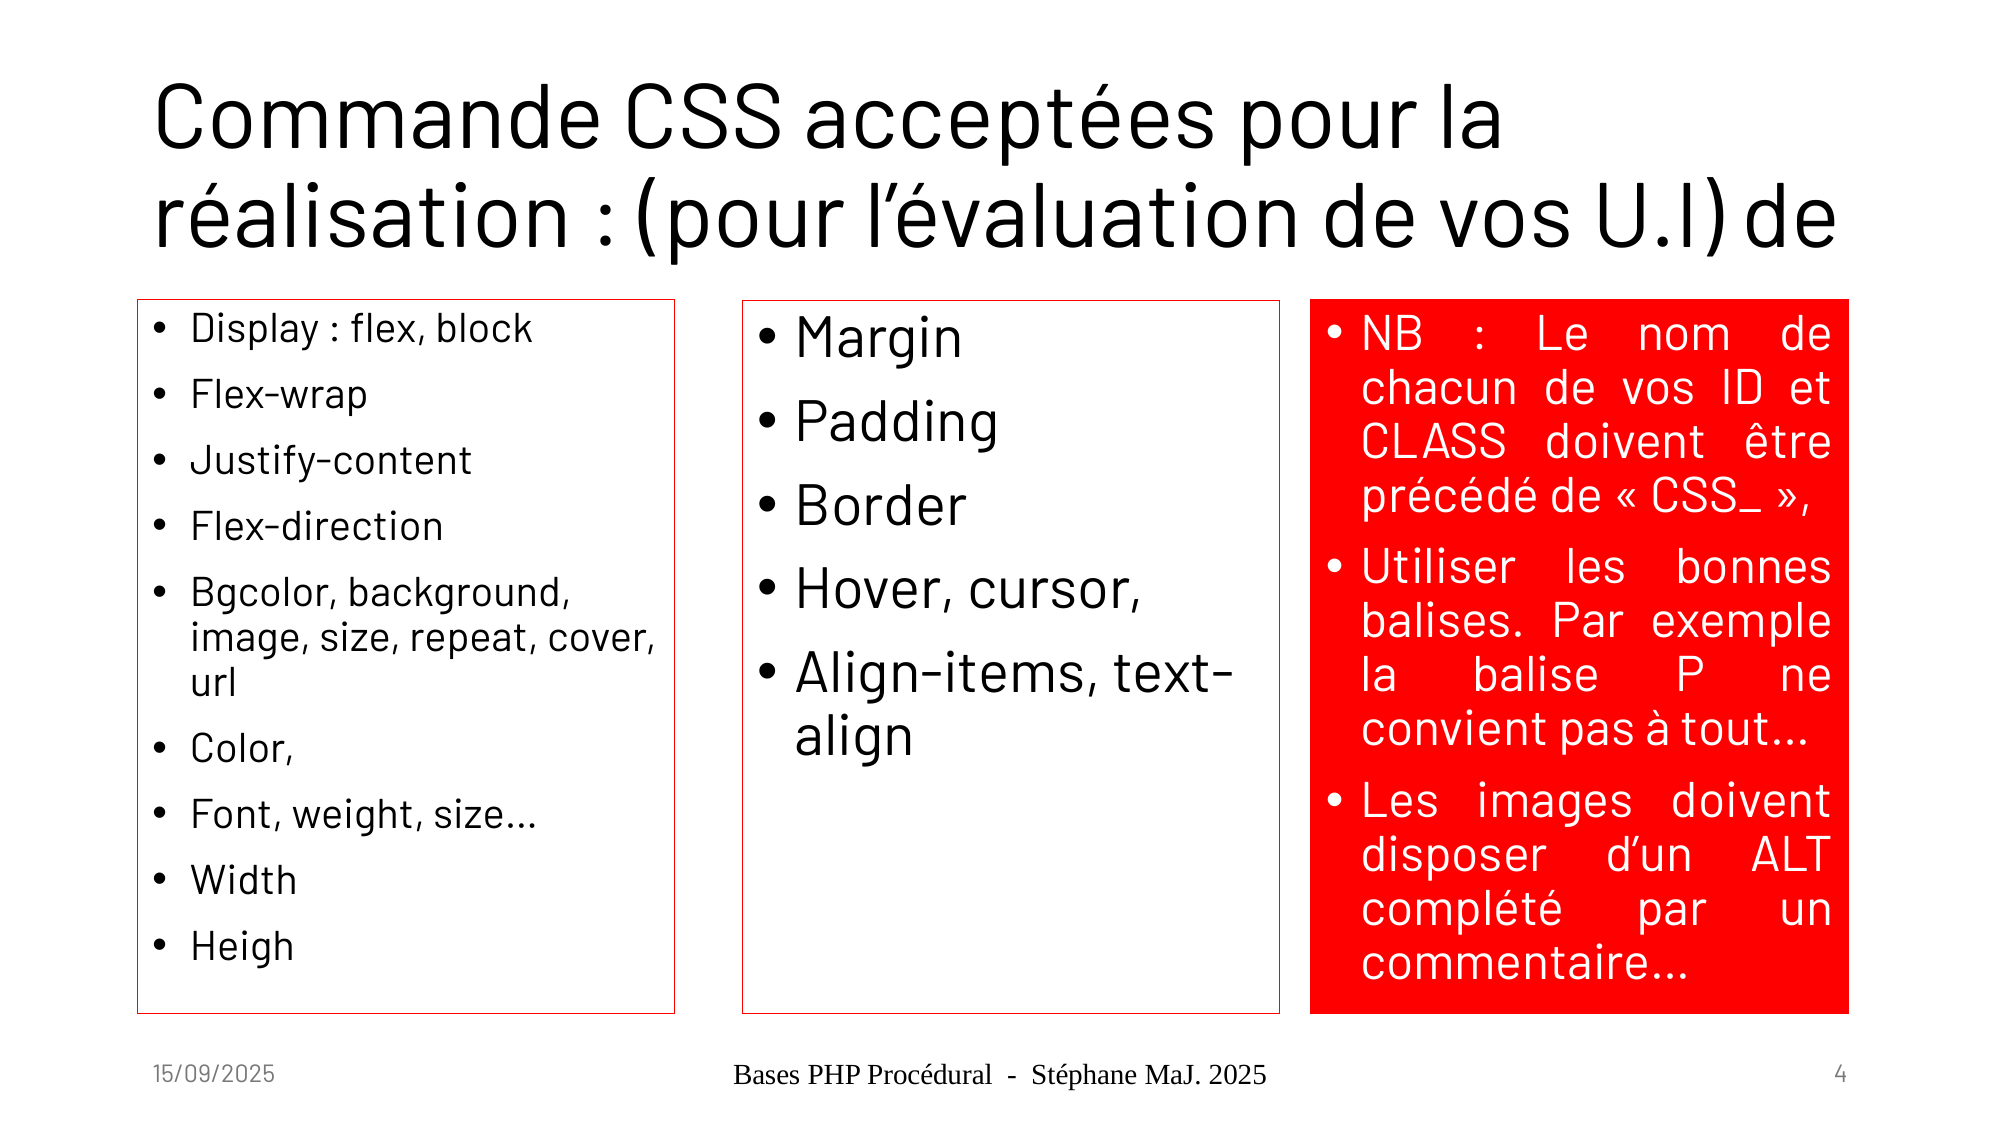

# Commande CSS acceptées pour la réalisation : (pour l’évaluation de vos U.I) de
Display : flex, block
Flex-wrap
Justify-content
Flex-direction
Bgcolor, background, image, size, repeat, cover, url
Color,
Font, weight, size…
Width
Heigh
NB : Le nom de chacun de vos ID et CLASS doivent être précédé de « CSS_ »,
Utiliser les bonnes balises. Par exemple la balise P ne convient pas à tout…
Les images doivent disposer d’un ALT complété par un commentaire…

Margin
Padding
Border
Hover, cursor,
Align-items, text-align
15/09/2025
Bases PHP Procédural  -  Stéphane MaJ. 2025
4